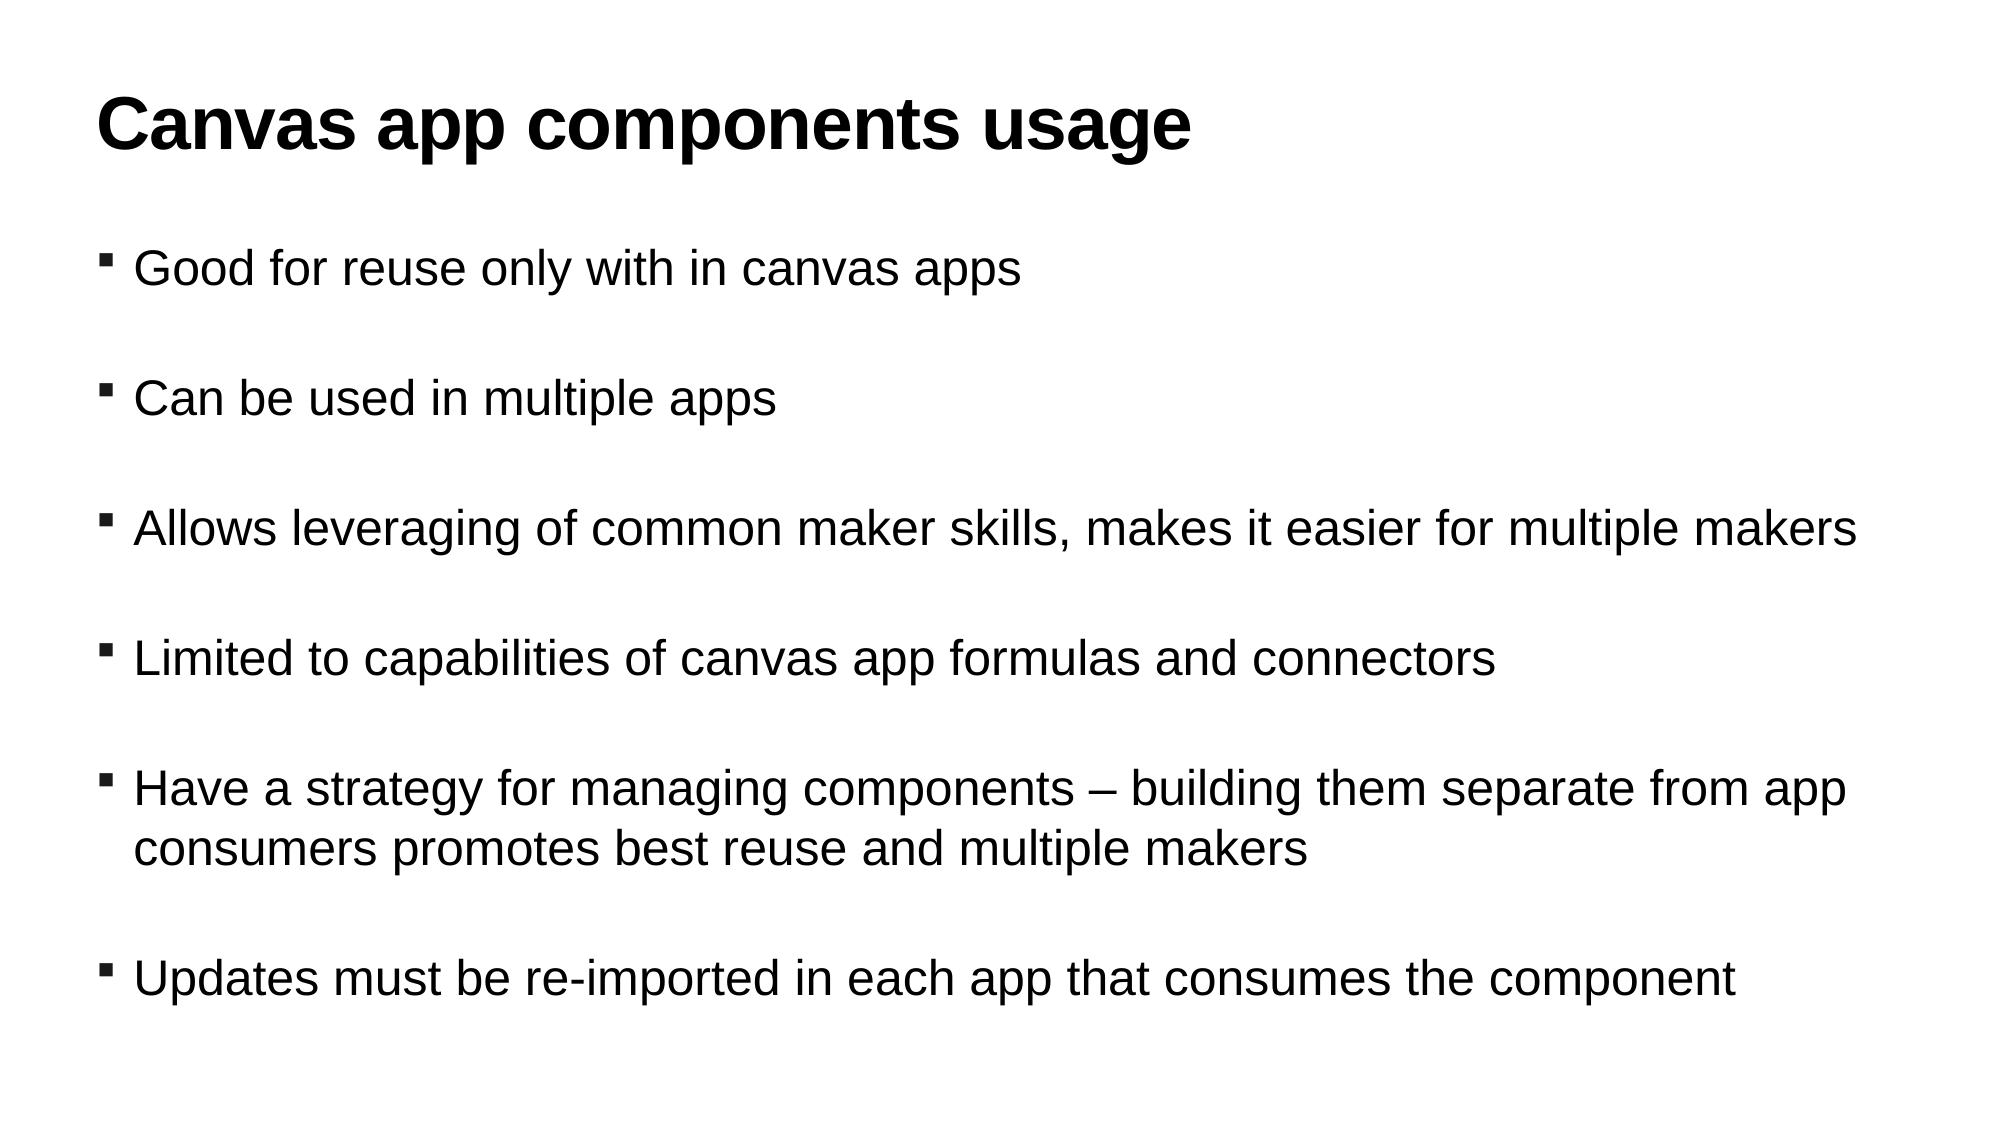

# Canvas app components usage
Good for reuse only with in canvas apps
Can be used in multiple apps
Allows leveraging of common maker skills, makes it easier for multiple makers
Limited to capabilities of canvas app formulas and connectors
Have a strategy for managing components – building them separate from app consumers promotes best reuse and multiple makers
Updates must be re-imported in each app that consumes the component